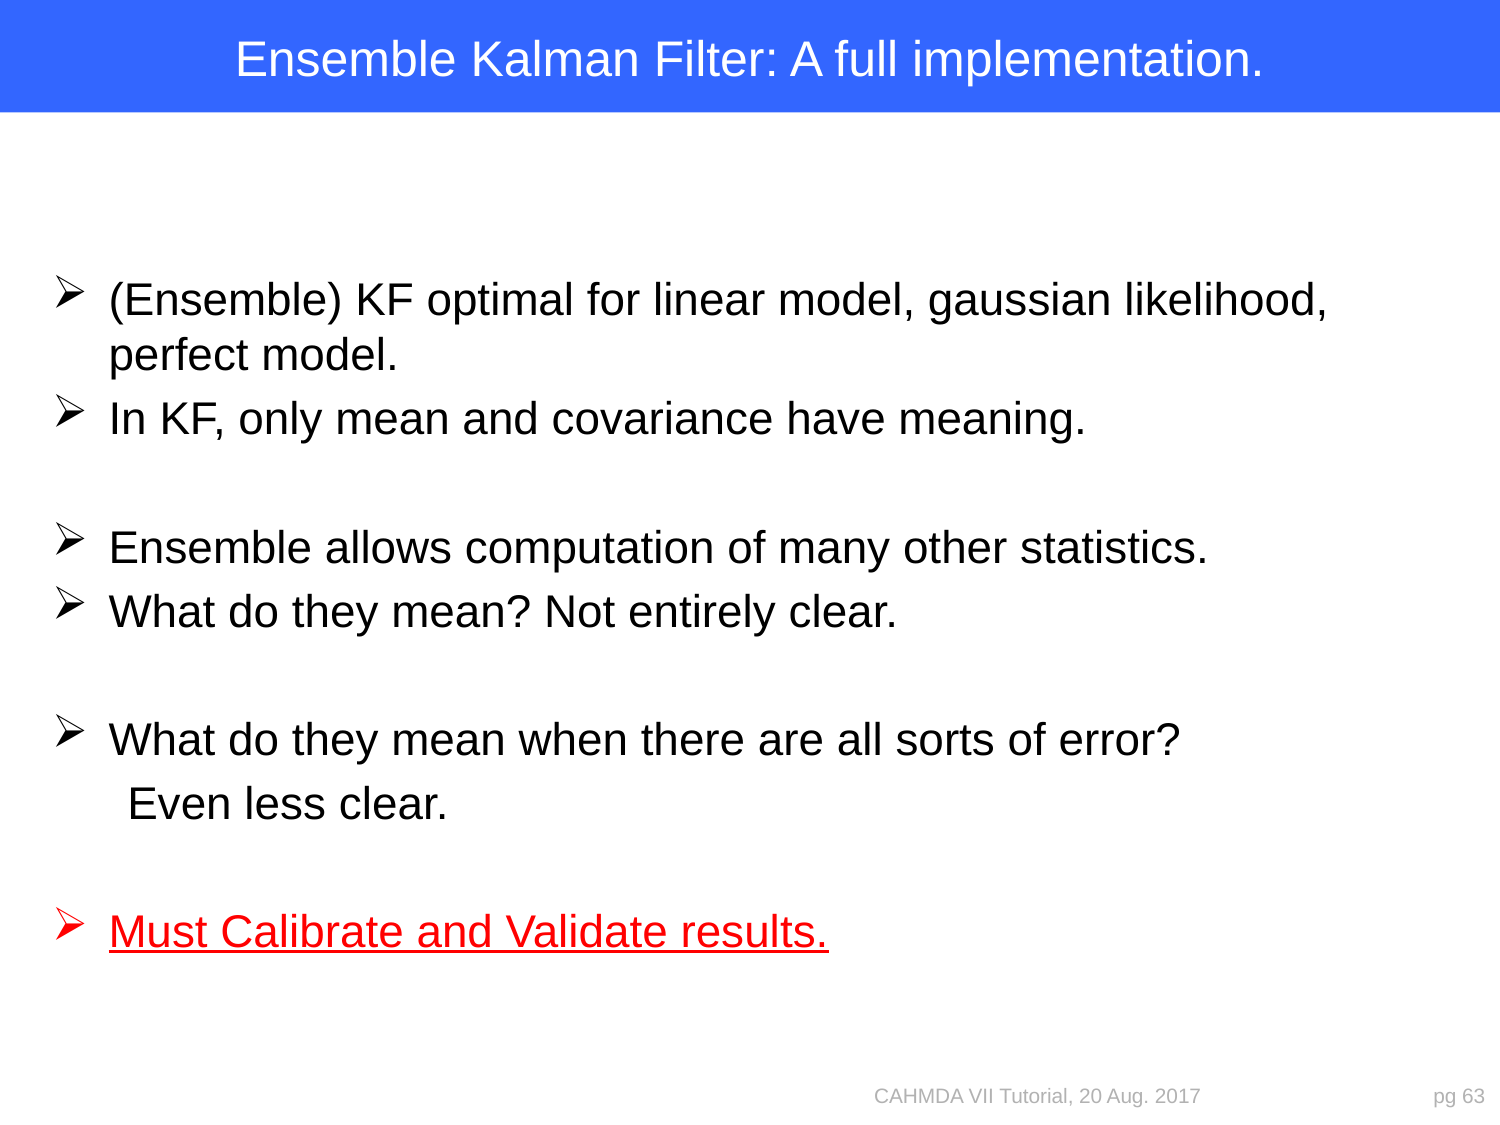

# Ensemble Kalman Filter: A full implementation.
(Ensemble) KF optimal for linear model, gaussian likelihood, perfect model.
In KF, only mean and covariance have meaning.

Ensemble allows computation of many other statistics.
What do they mean? Not entirely clear.

What do they mean when there are all sorts of error?
Even less clear.

Must Calibrate and Validate results.

CAHMDA VII Tutorial, 20 Aug. 2017
pg 63